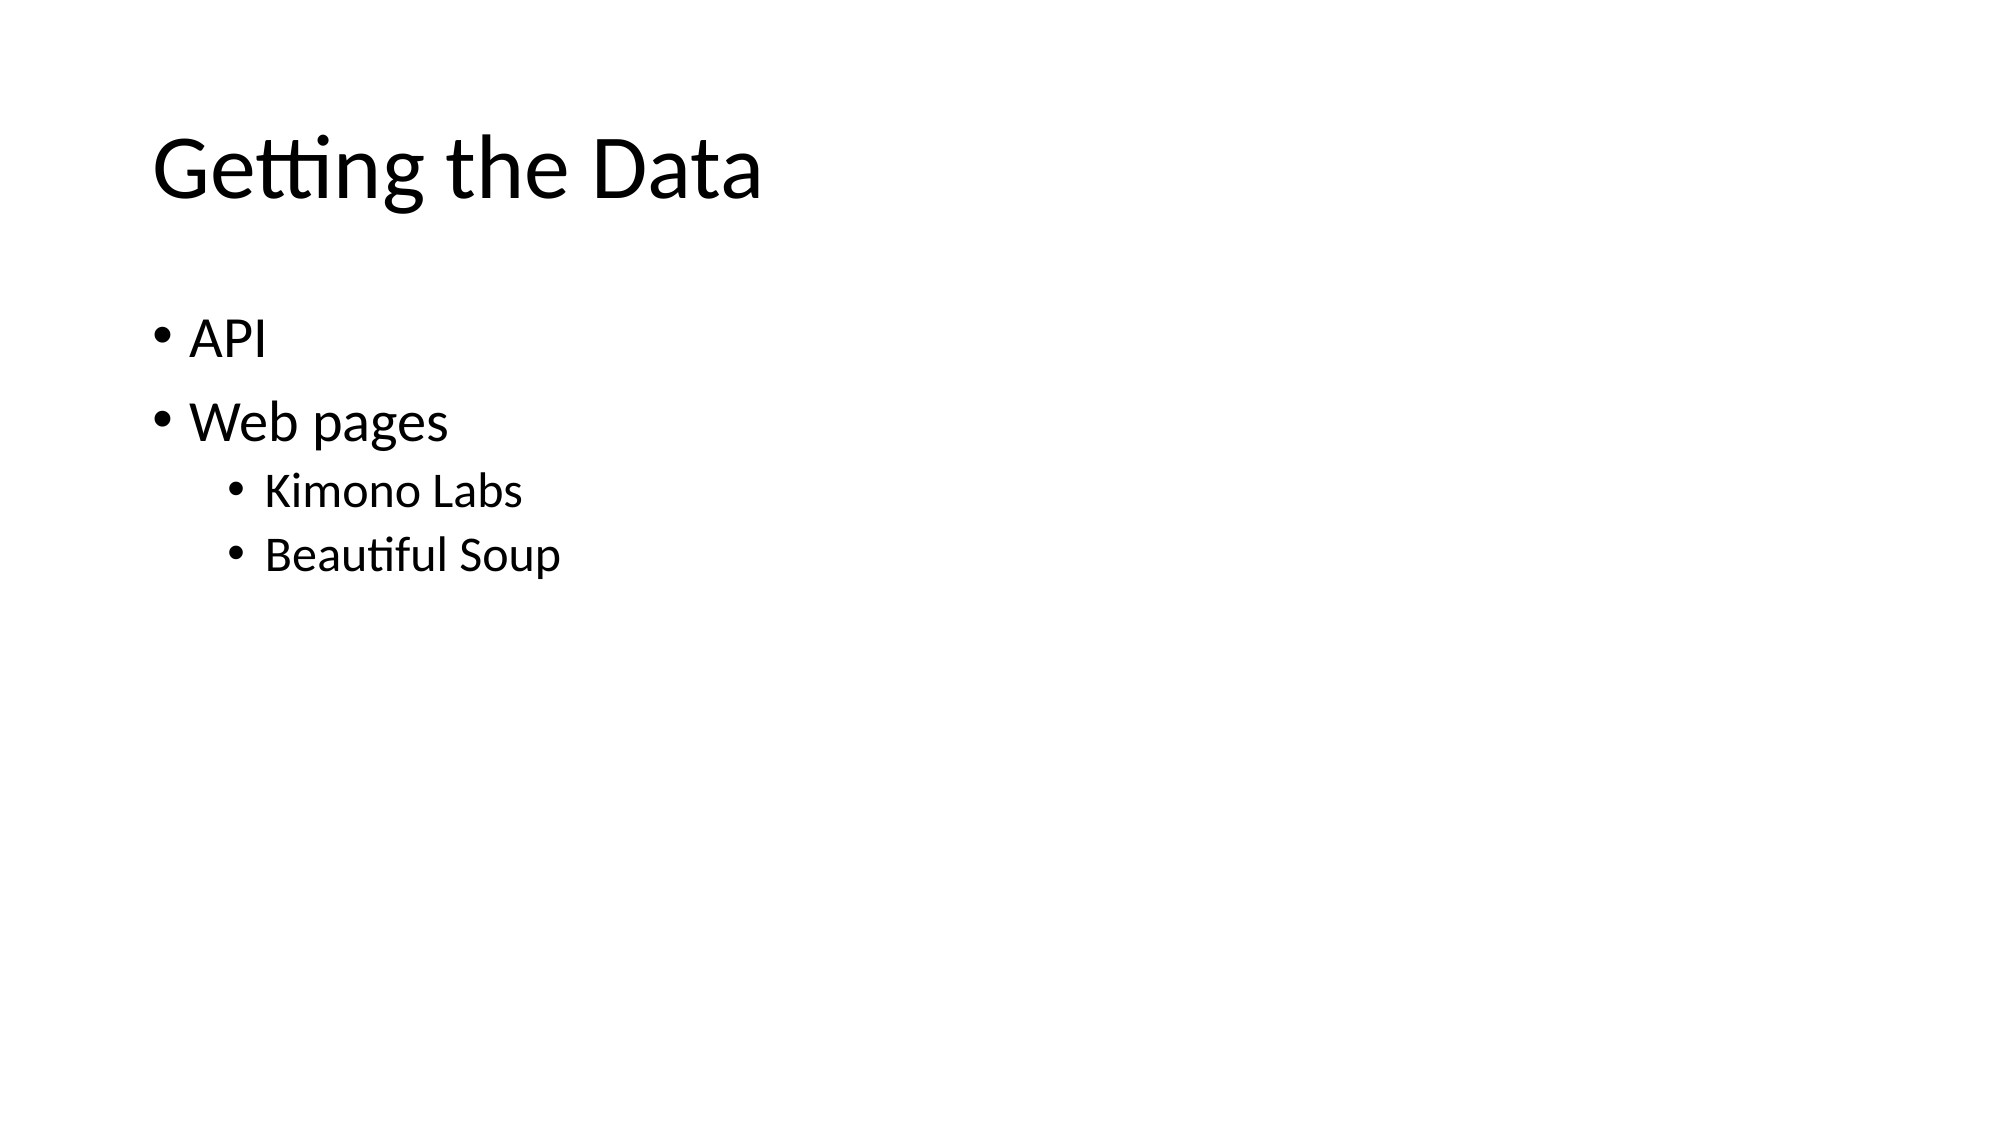

# Getting the Data
API
Web pages
Kimono Labs
Beautiful Soup